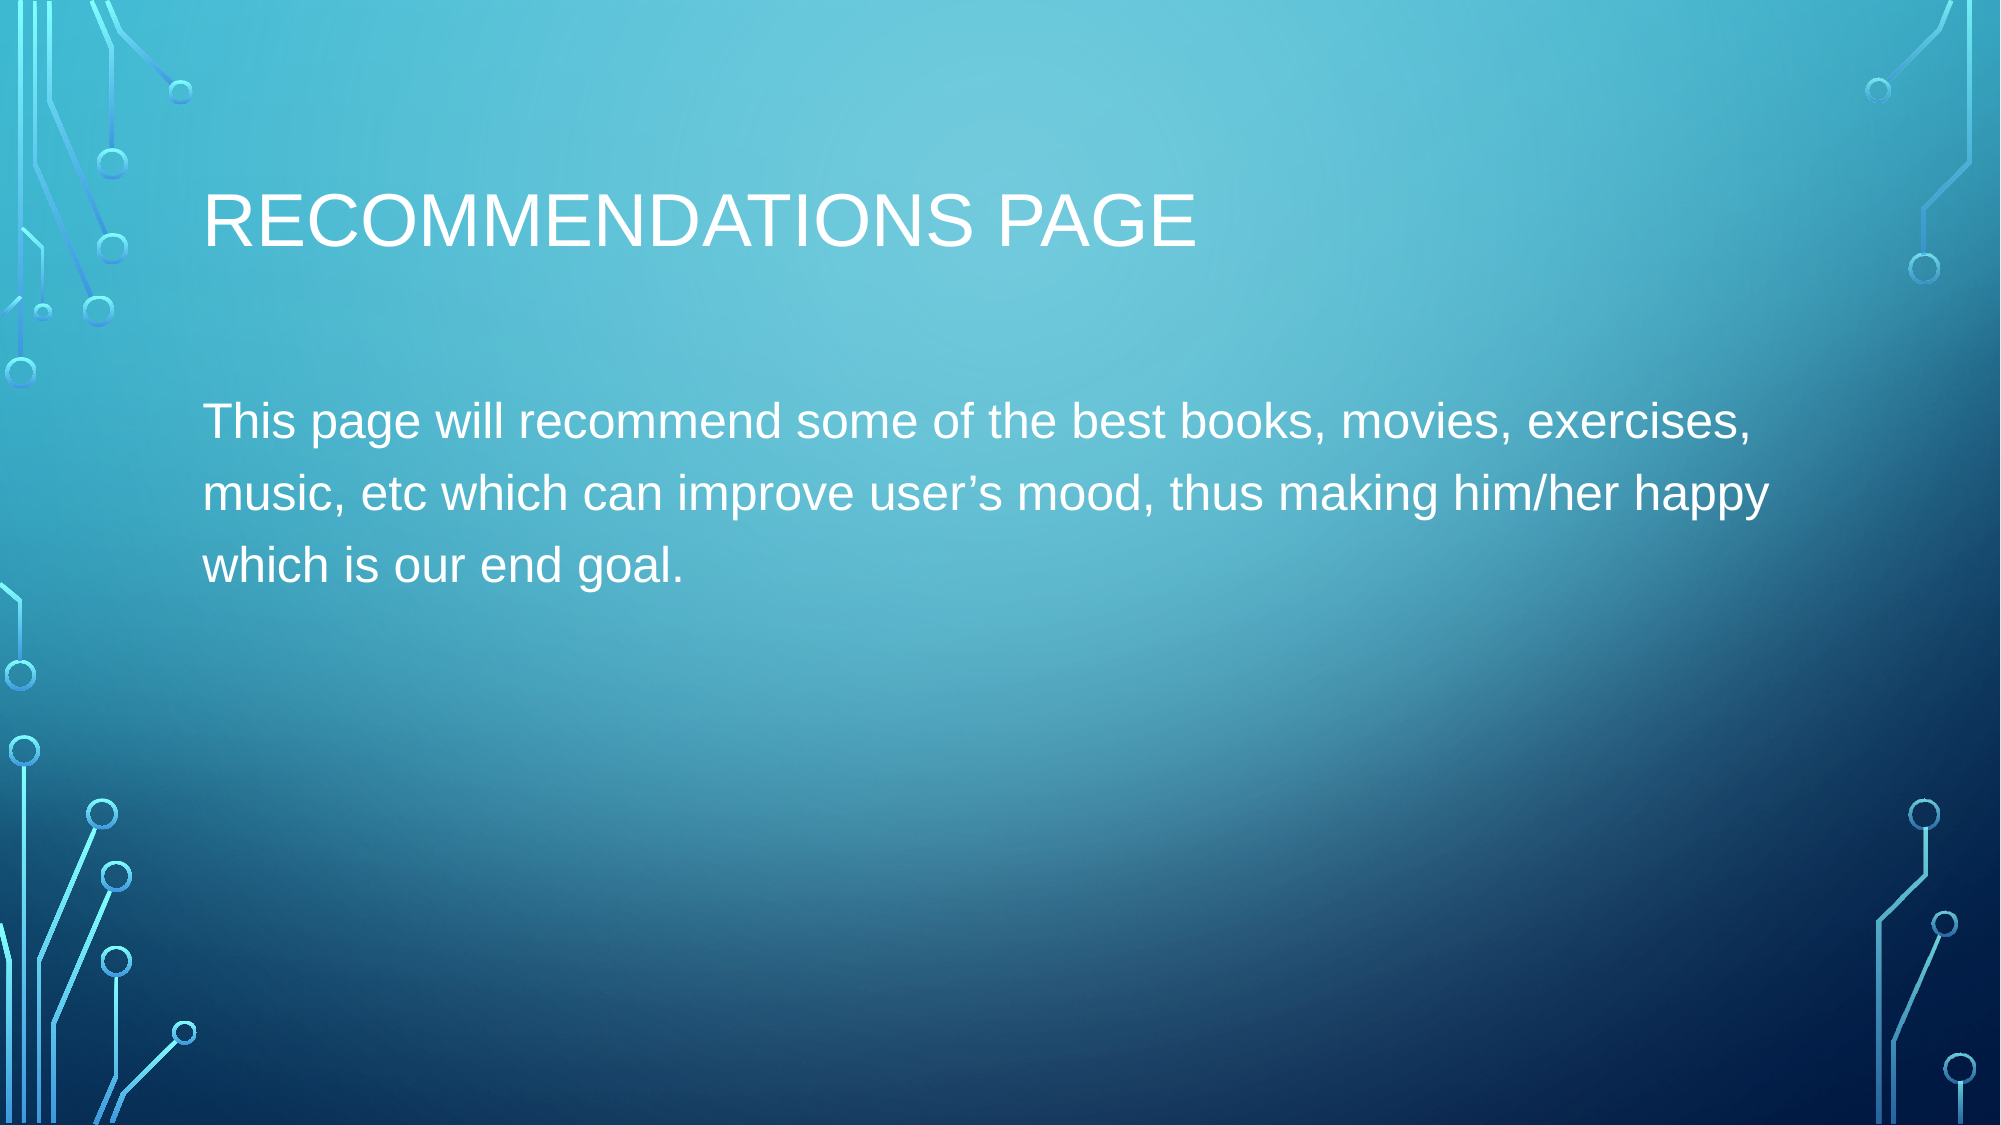

# Recommendations page
This page will recommend some of the best books, movies, exercises, music, etc which can improve user’s mood, thus making him/her happy which is our end goal.